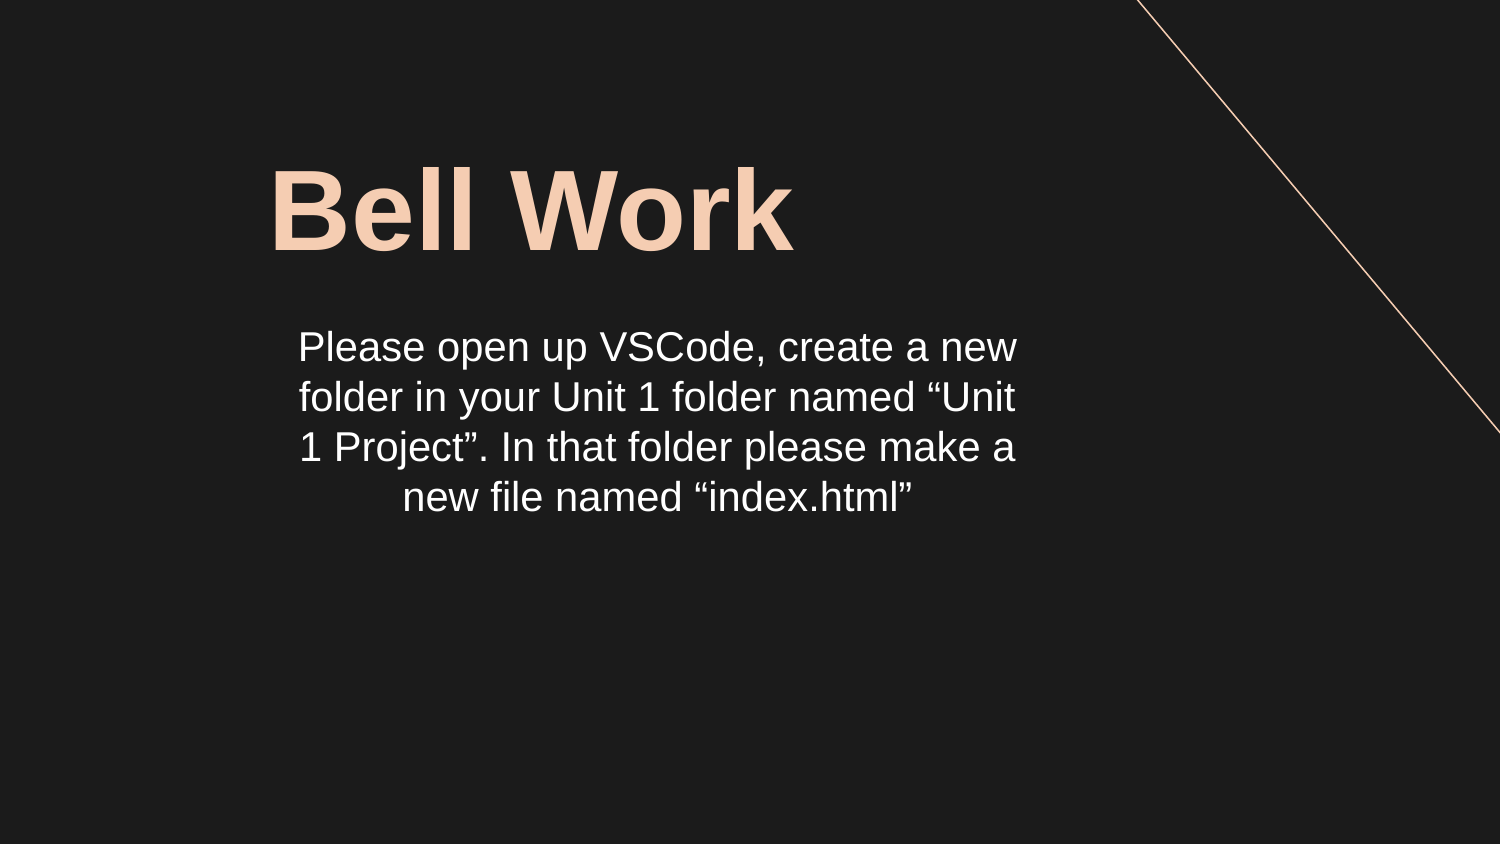

# Bell Work
Please open up VSCode, create a new folder in your Unit 1 folder named “Unit 1 Project”. In that folder please make a new file named “index.html”